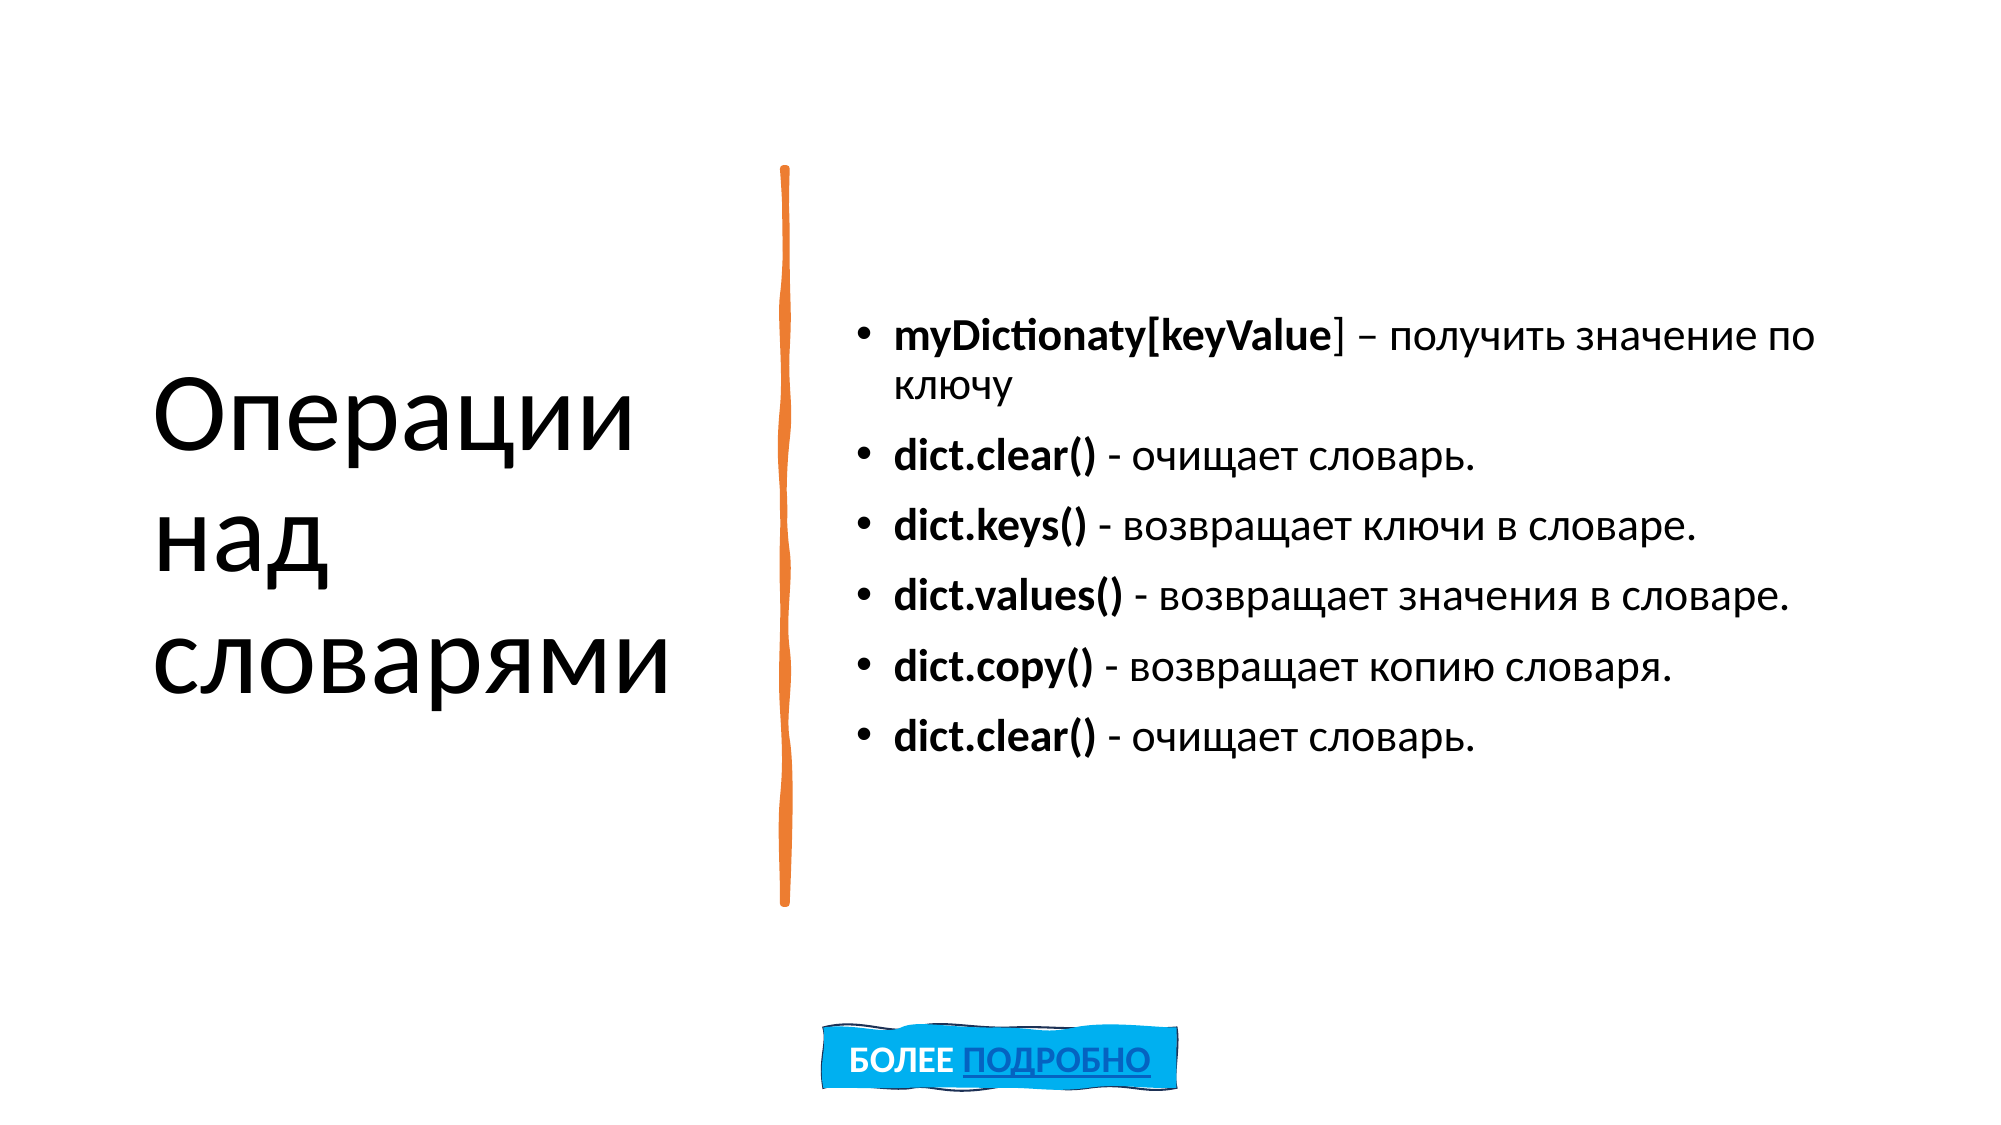

# Операции над словарями
myDictionaty[keyValue] – получить значение по ключу
dict.clear() - очищает словарь.
dict.keys() - возвращает ключи в словаре.
dict.values() - возвращает значения в словаре.
dict.copy() - возвращает копию словаря.
dict.clear() - очищает словарь.

БОЛЕЕ ПОДРОБНО